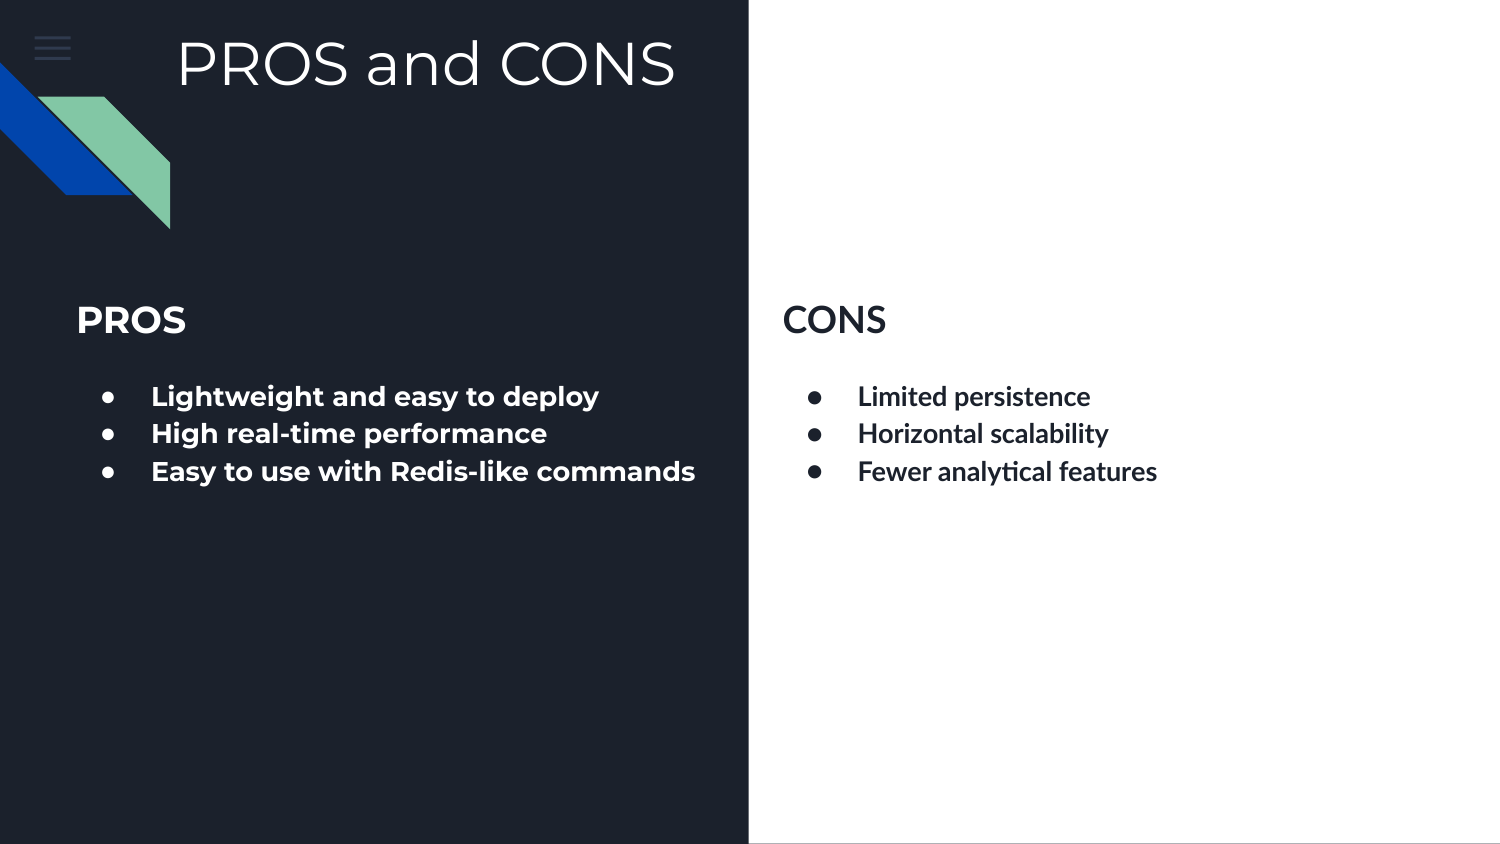

PROS and CONS
# PROS
Lightweight and easy to deploy
High real-time performance
Easy to use with Redis-like commands

CONS
Limited persistence
Horizontal scalability
Fewer analytical features